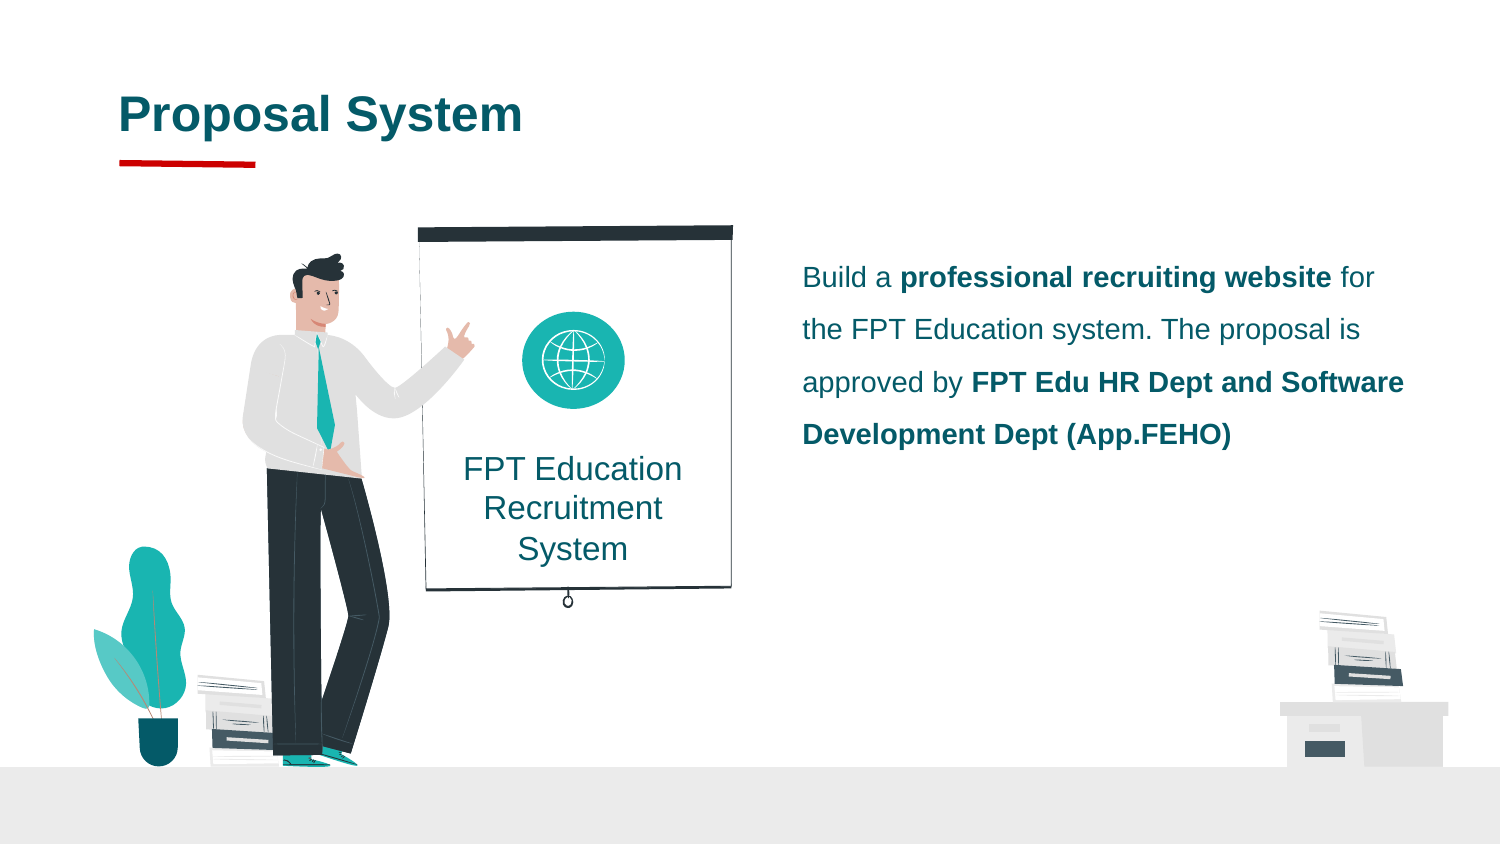

Proposal System
Build a professional recruiting website for the FPT Education system. The proposal is approved by FPT Edu HR Dept and Software Development Dept (App.FEHO)

FPT Education Recruitment System